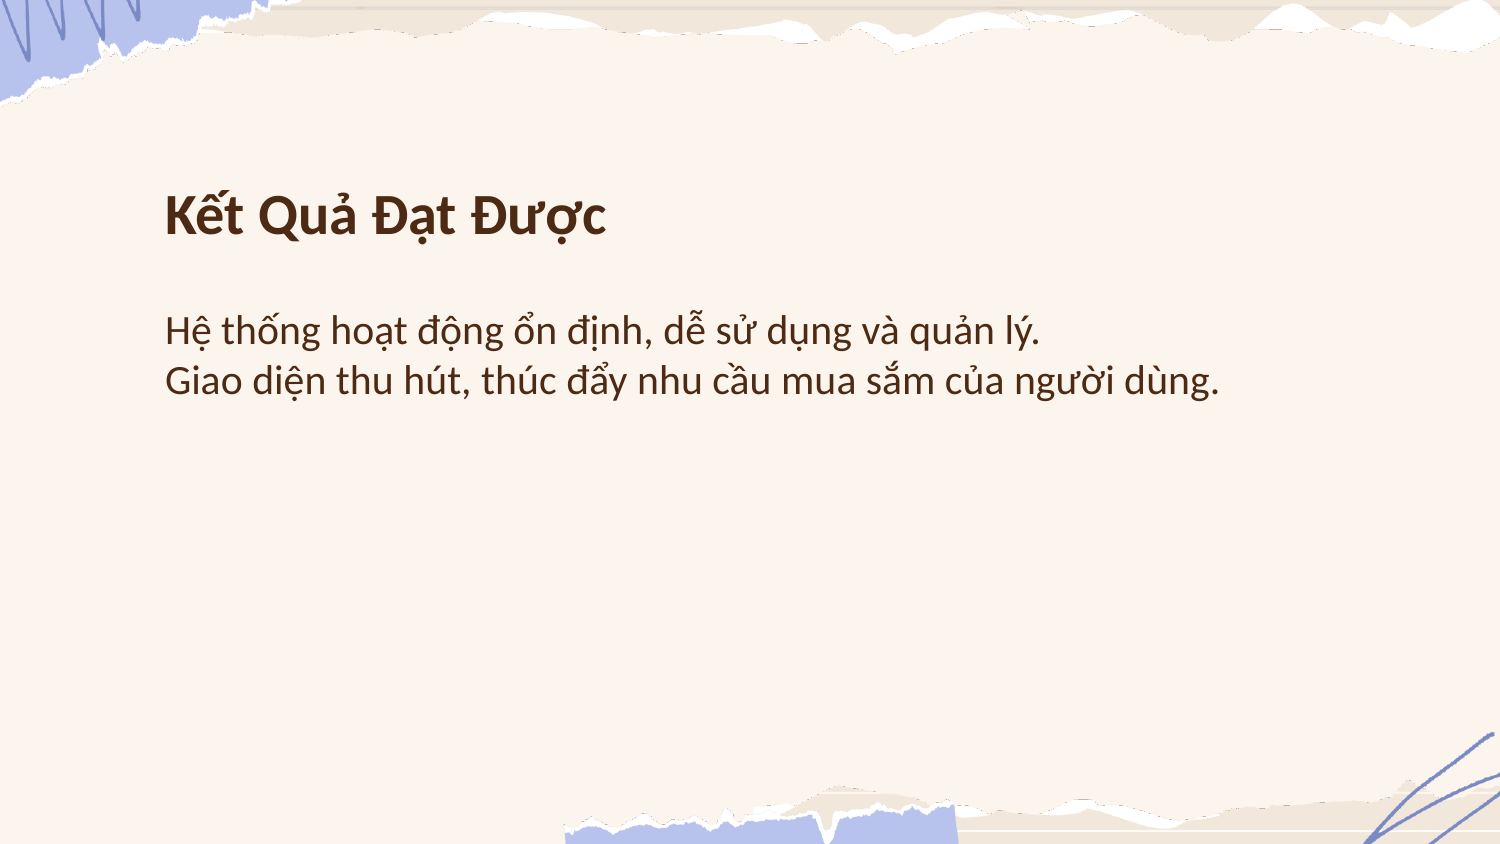

Kết Quả Đạt Được
Hệ thống hoạt động ổn định, dễ sử dụng và quản lý.
Giao diện thu hút, thúc đẩy nhu cầu mua sắm của người dùng.